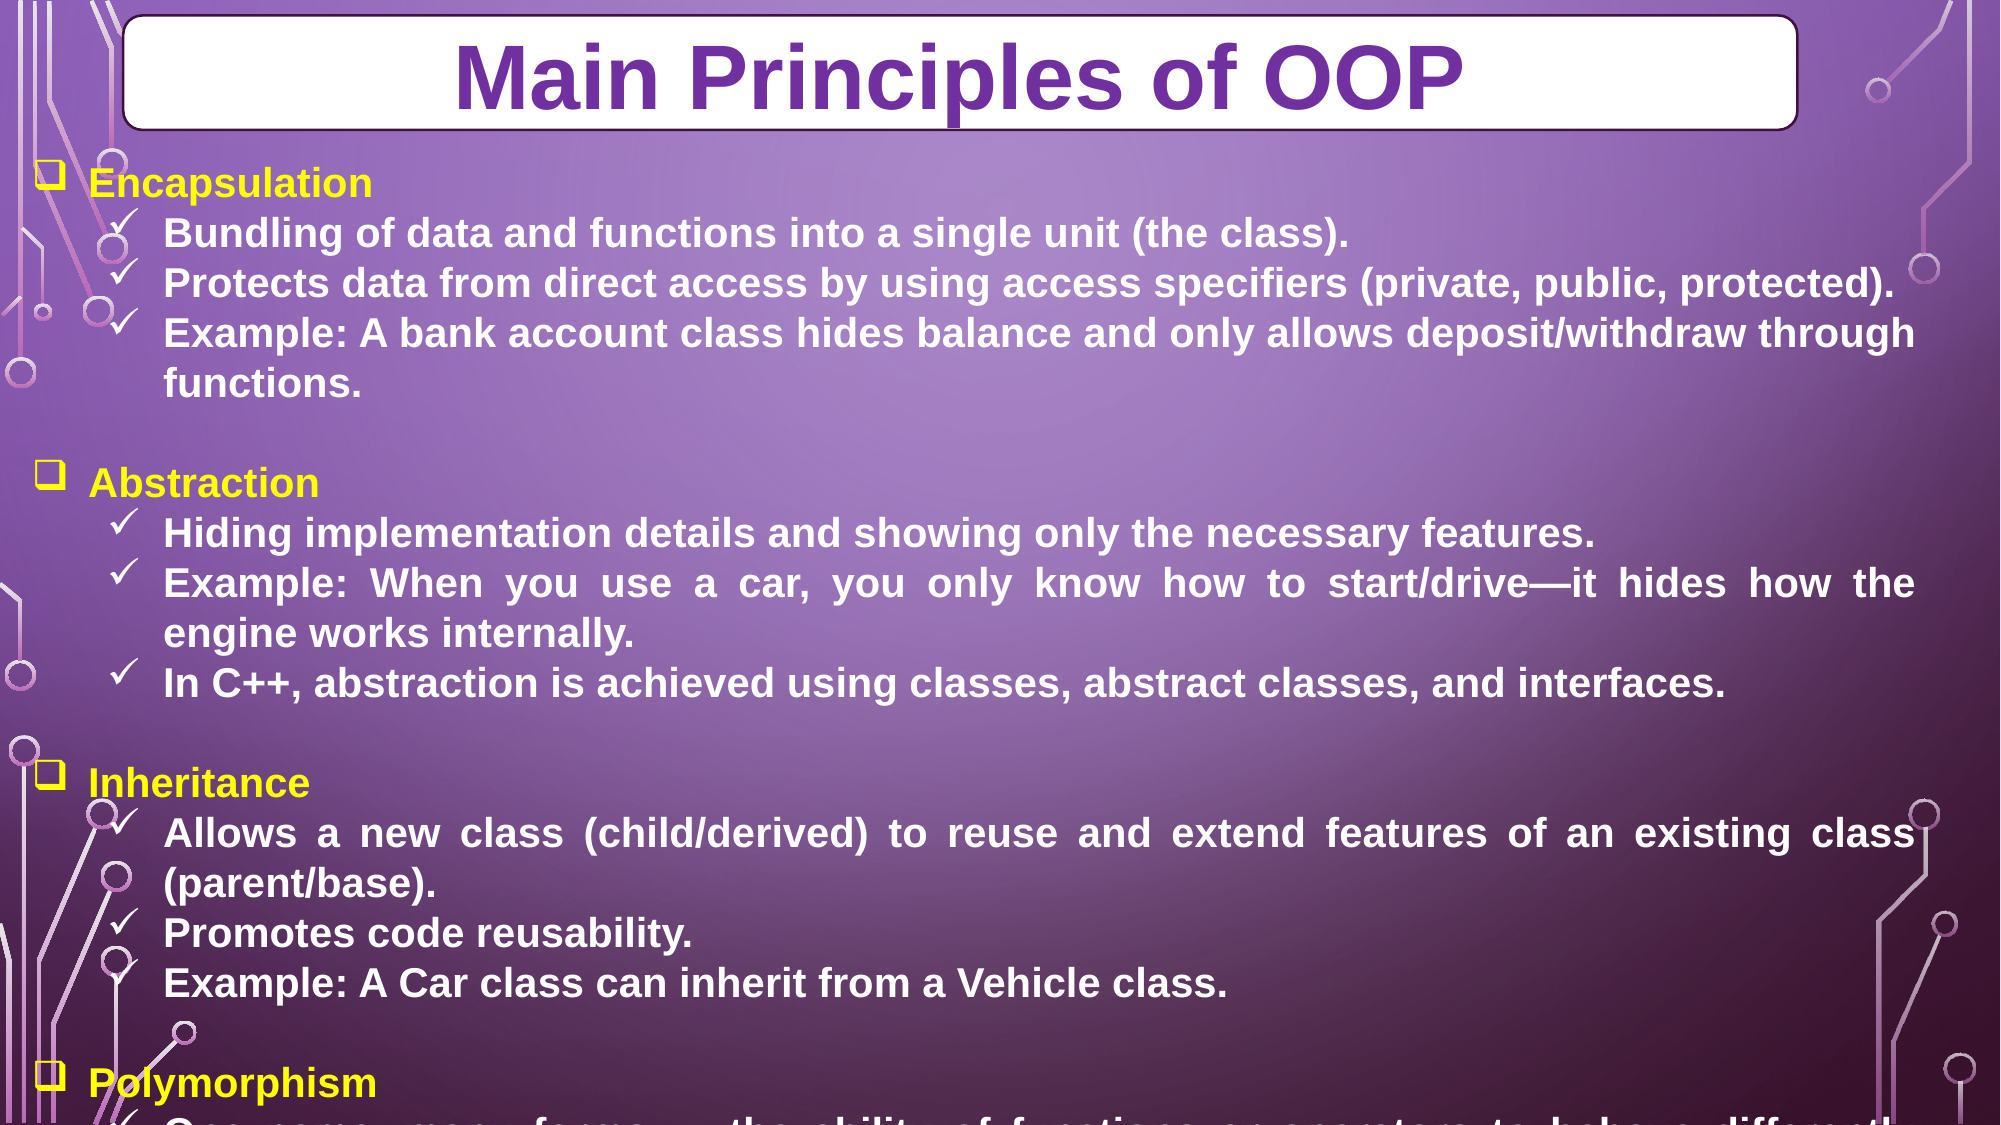

Main Principles of OOP
Encapsulation
Bundling of data and functions into a single unit (the class).
Protects data from direct access by using access specifiers (private, public, protected).
Example: A bank account class hides balance and only allows deposit/withdraw through functions.

Abstraction
Hiding implementation details and showing only the necessary features.
Example: When you use a car, you only know how to start/drive—it hides how the engine works internally.
In C++, abstraction is achieved using classes, abstract classes, and interfaces.

Inheritance
Allows a new class (child/derived) to reuse and extend features of an existing class (parent/base).
Promotes code reusability.
Example: A Car class can inherit from a Vehicle class.

Polymorphism
One name, many forms → the ability of functions or operators to behave differently based on context.